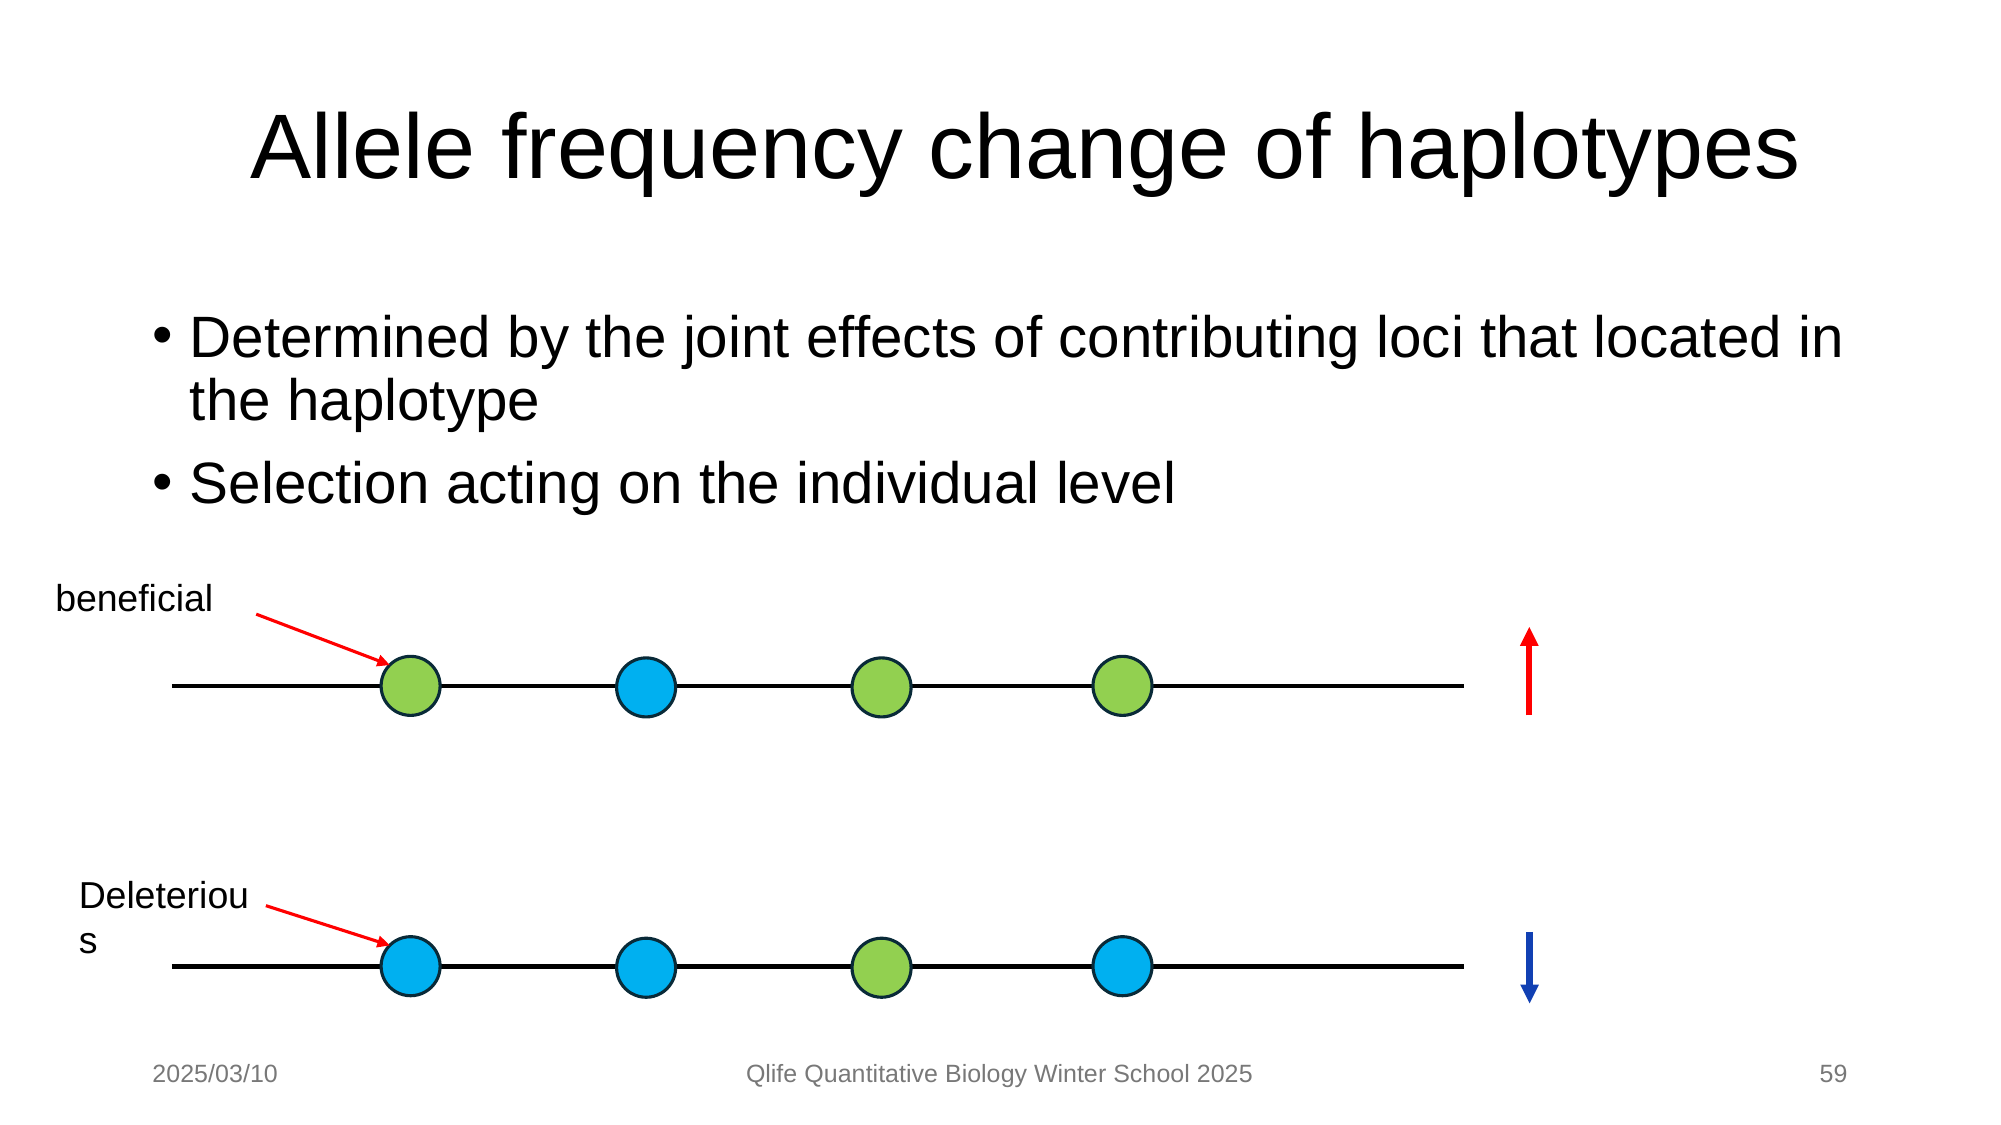

# Allele frequency change of haplotypes
Determined by the joint effects of contributing loci that located in the haplotype
Selection acting on the individual level
beneficial

Deleterious

2025/03/10
Qlife Quantitative Biology Winter School 2025
59